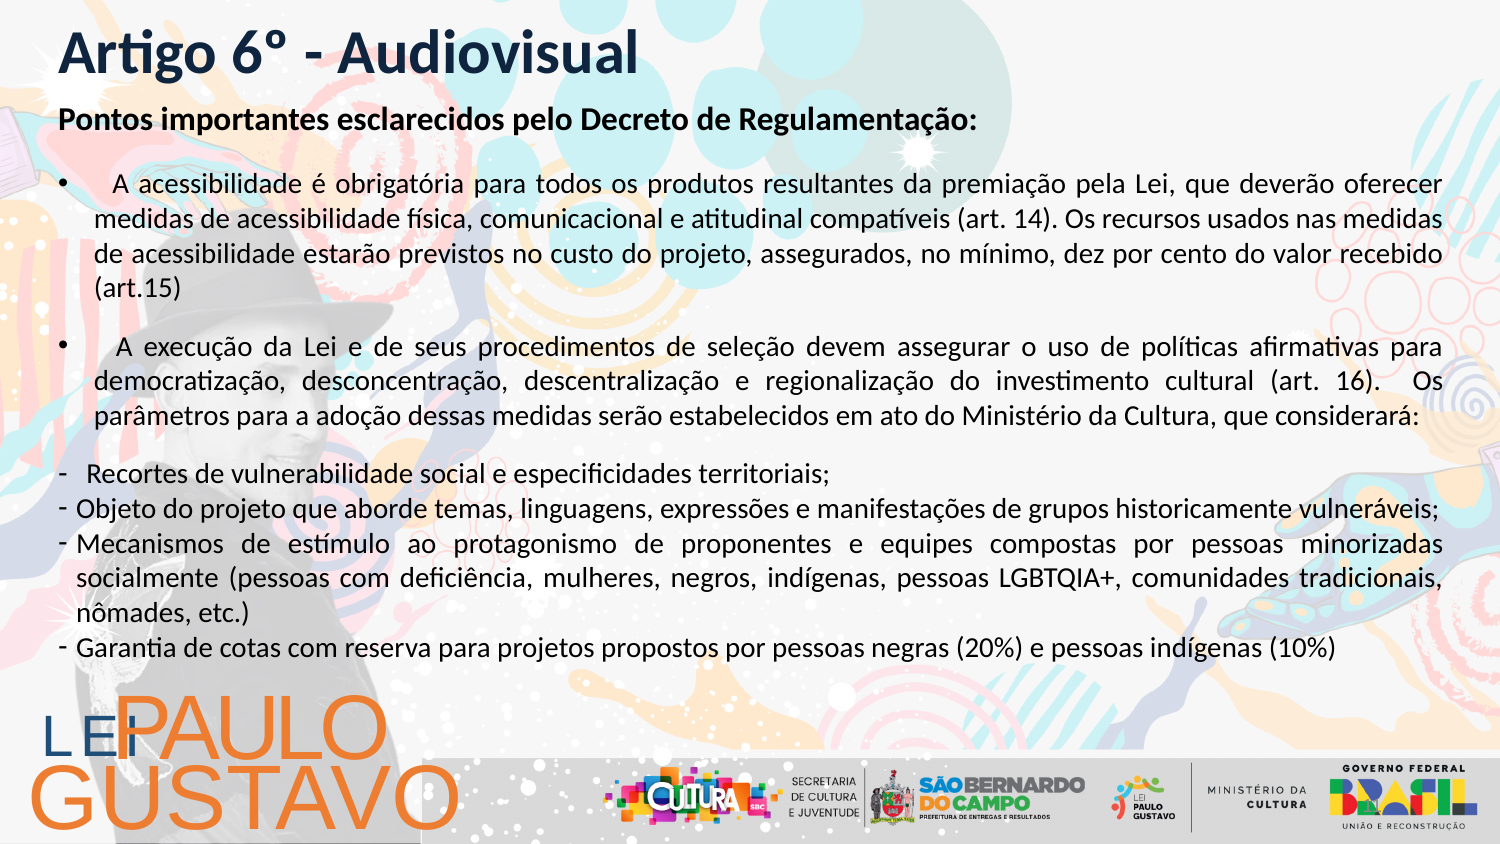

Artigo 6º - Audiovisual
Pontos importantes esclarecidos pelo Decreto de Regulamentação:

  A acessibilidade é obrigatória para todos os produtos resultantes da premiação pela Lei, que deverão oferecer medidas de acessibilidade física, comunicacional e atitudinal compatíveis (art. 14). Os recursos usados nas medidas de acessibilidade estarão previstos no custo do projeto, assegurados, no mínimo, dez por cento do valor recebido (art.15)
  A execução da Lei e de seus procedimentos de seleção devem assegurar o uso de políticas afirmativas para democratização, desconcentração, descentralização e regionalização do investimento cultural (art. 16).  Os parâmetros para a adoção dessas medidas serão estabelecidos em ato do Ministério da Cultura, que considerará:
Recortes de vulnerabilidade social e especificidades territoriais;
Objeto do projeto que aborde temas, linguagens, expressões e manifestações de grupos historicamente vulneráveis;
Mecanismos de estímulo ao protagonismo de proponentes e equipes compostas por pessoas minorizadas socialmente (pessoas com deficiência, mulheres, negros, indígenas, pessoas LGBTQIA+, comunidades tradicionais, nômades, etc.)
Garantia de cotas com reserva para projetos propostos por pessoas negras (20%) e pessoas indígenas (10%)
PAULO
LEI
GUSTAVO
11